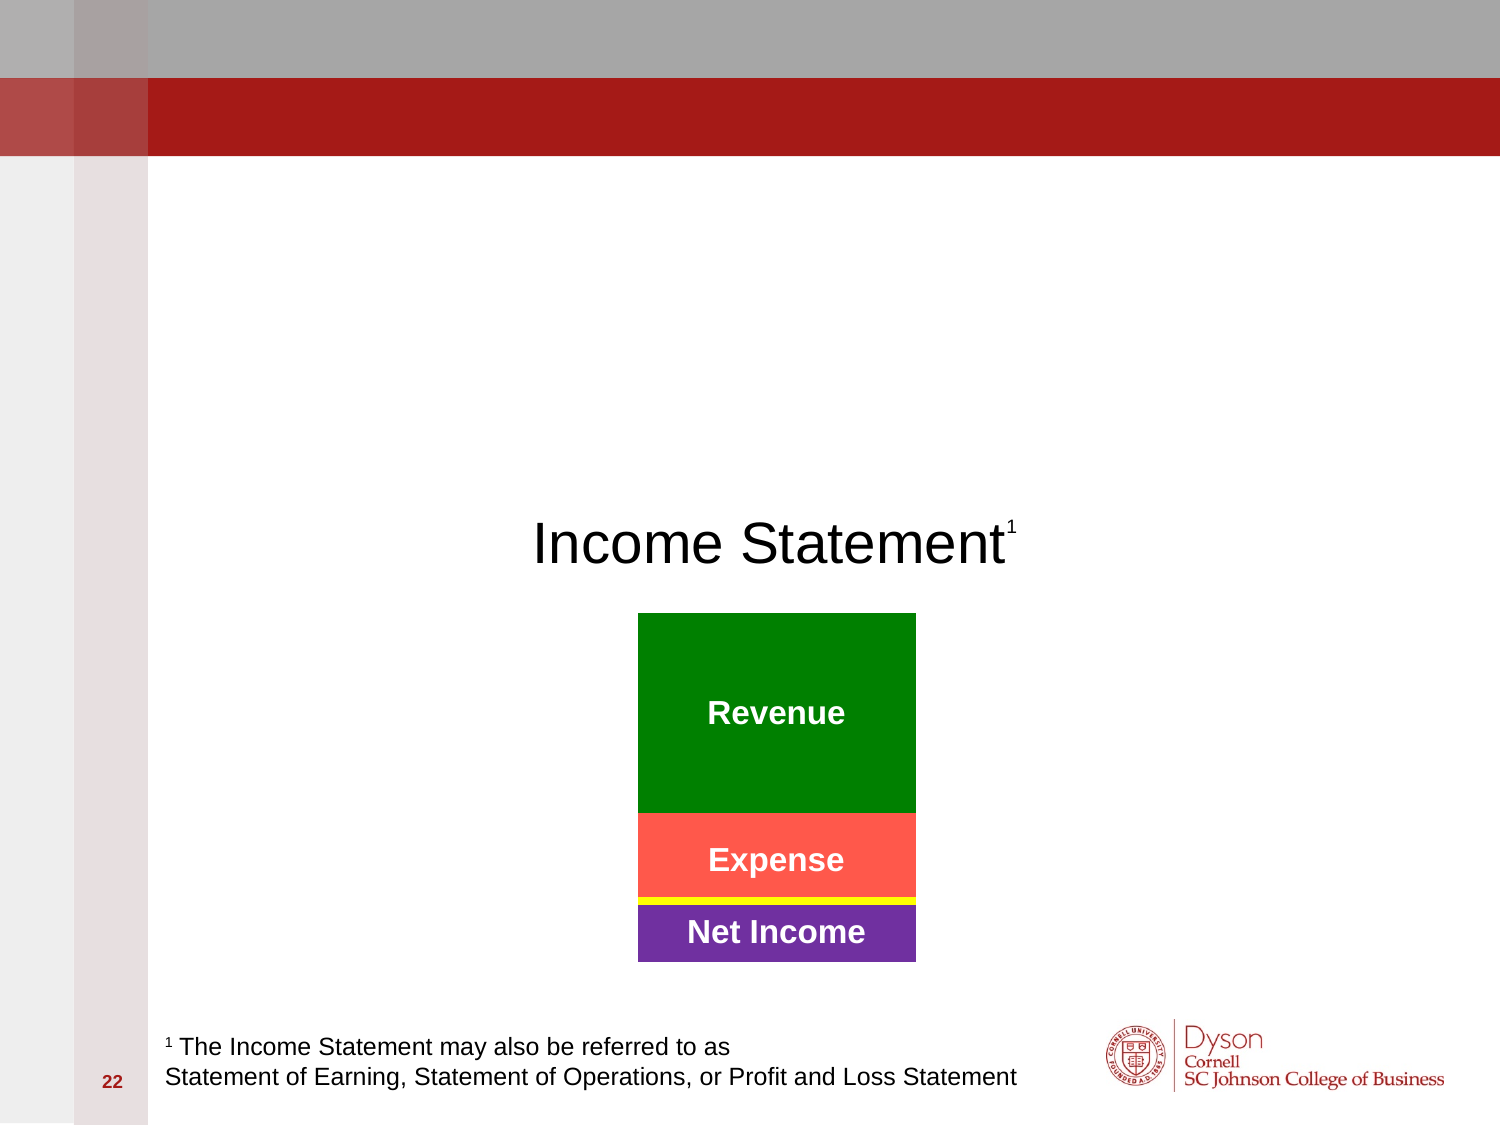

Income Statement1

| Revenue |
| --- |
| Expense |
| Net Income |
1 The Income Statement may also be referred to as
Statement of Earning, Statement of Operations, or Profit and Loss Statement
22